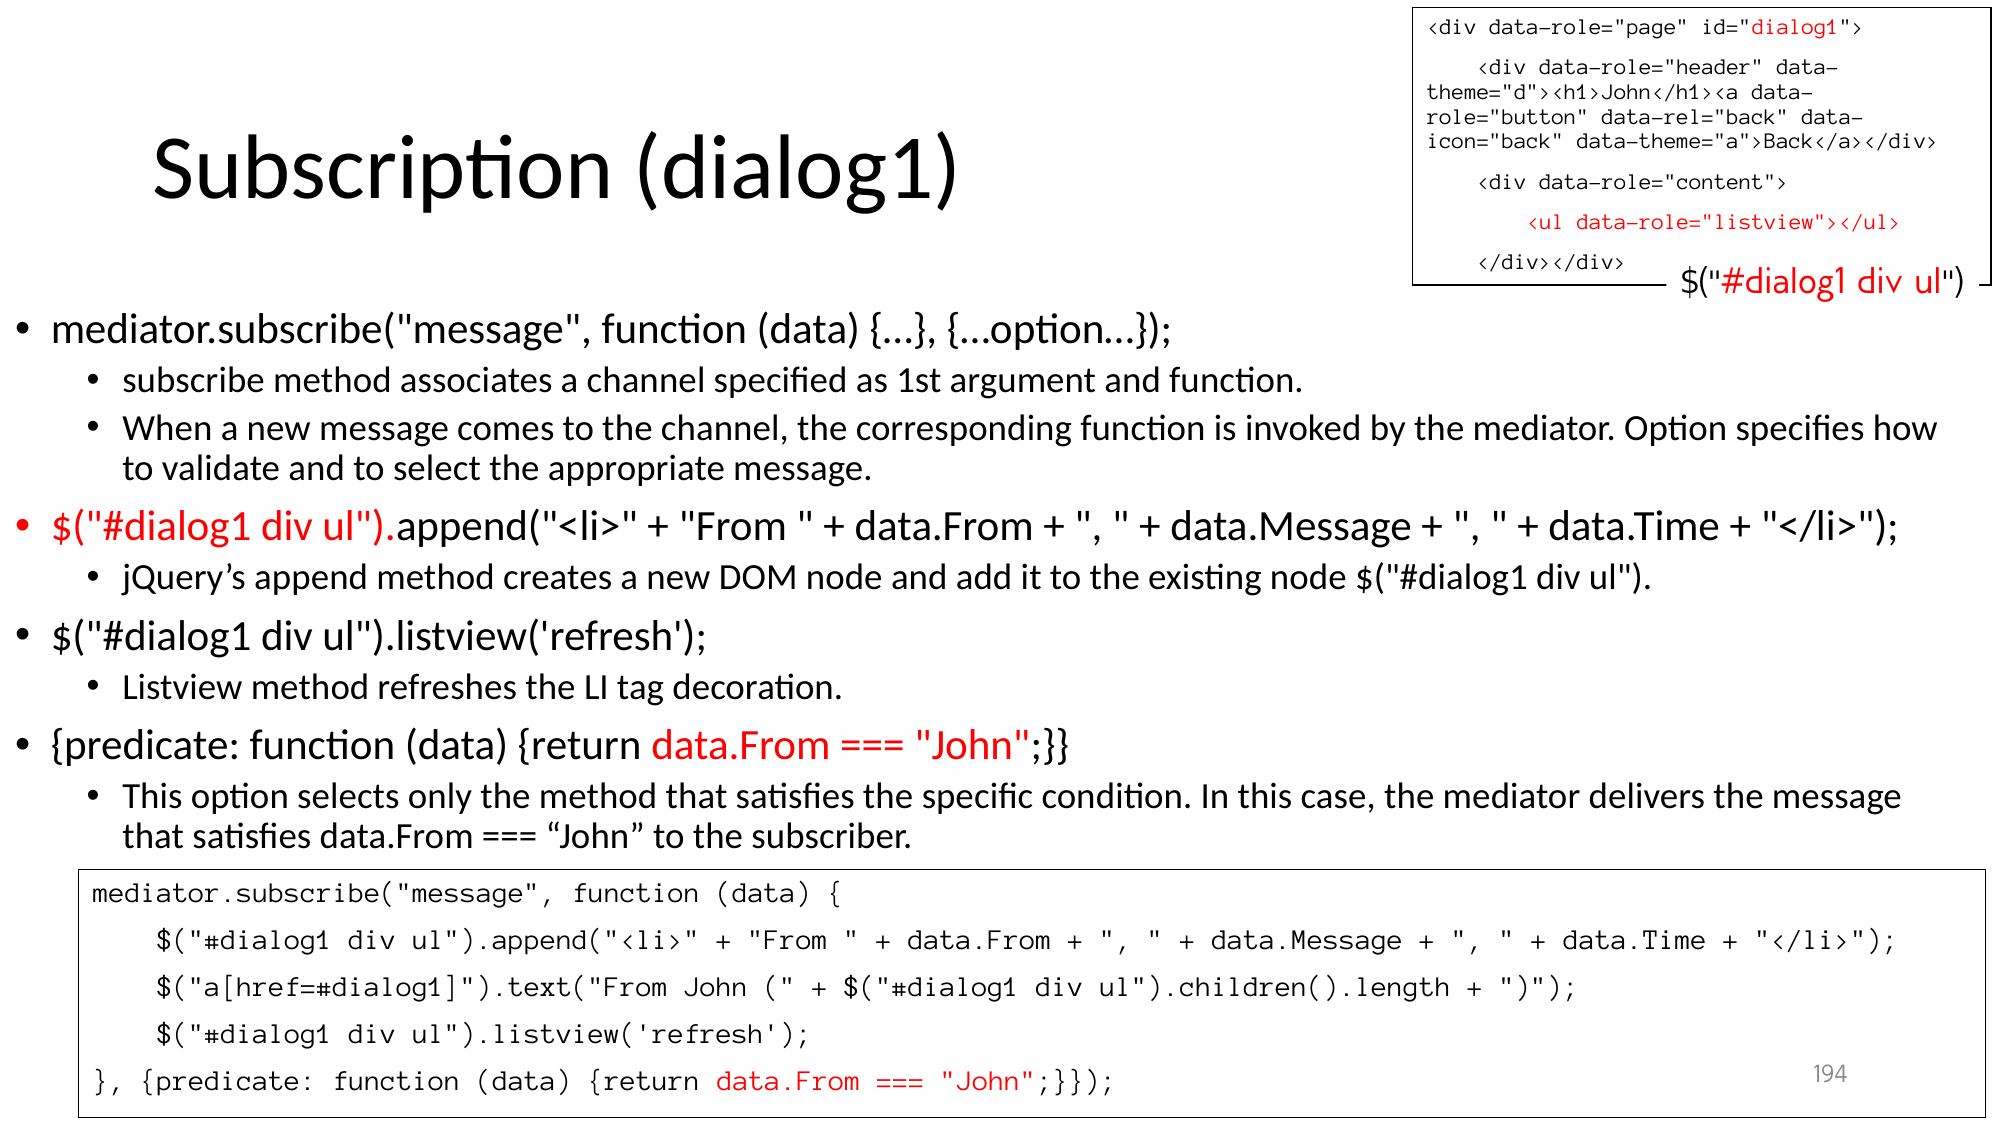

<div data-role="page" id="dialog1">
    <div data-role="header" data-theme="d"><h1>John</h1><a data-role="button" data-rel="back" data-icon="back" data-theme="a">Back</a></div>
    <div data-role="content">
        <ul data-role="listview"></ul>
    </div></div>
# Subscription (dialog1)
$("#dialog1 div ul")
mediator.subscribe("message", function (data) {…}, {…option…});
subscribe method associates a channel specified as 1st argument and function.
When a new message comes to the channel, the corresponding function is invoked by the mediator. Option specifies how to validate and to select the appropriate message.
$("#dialog1 div ul").append("<li>" + "From " + data.From + ", " + data.Message + ", " + data.Time + "</li>");
jQuery’s append method creates a new DOM node and add it to the existing node $("#dialog1 div ul").
$("#dialog1 div ul").listview('refresh');
Listview method refreshes the LI tag decoration.
{predicate: function (data) {return data.From === "John";}}
This option selects only the method that satisfies the specific condition. In this case, the mediator delivers the message that satisfies data.From === “John” to the subscriber.

mediator.subscribe("message", function (data) {
    $("#dialog1 div ul").append("<li>" + "From " + data.From + ", " + data.Message + ", " + data.Time + "</li>");
    $("a[href=#dialog1]").text("From John (" + $("#dialog1 div ul").children().length + ")");
    $("#dialog1 div ul").listview('refresh');
}, {predicate: function (data) {return data.From === "John";}});
194